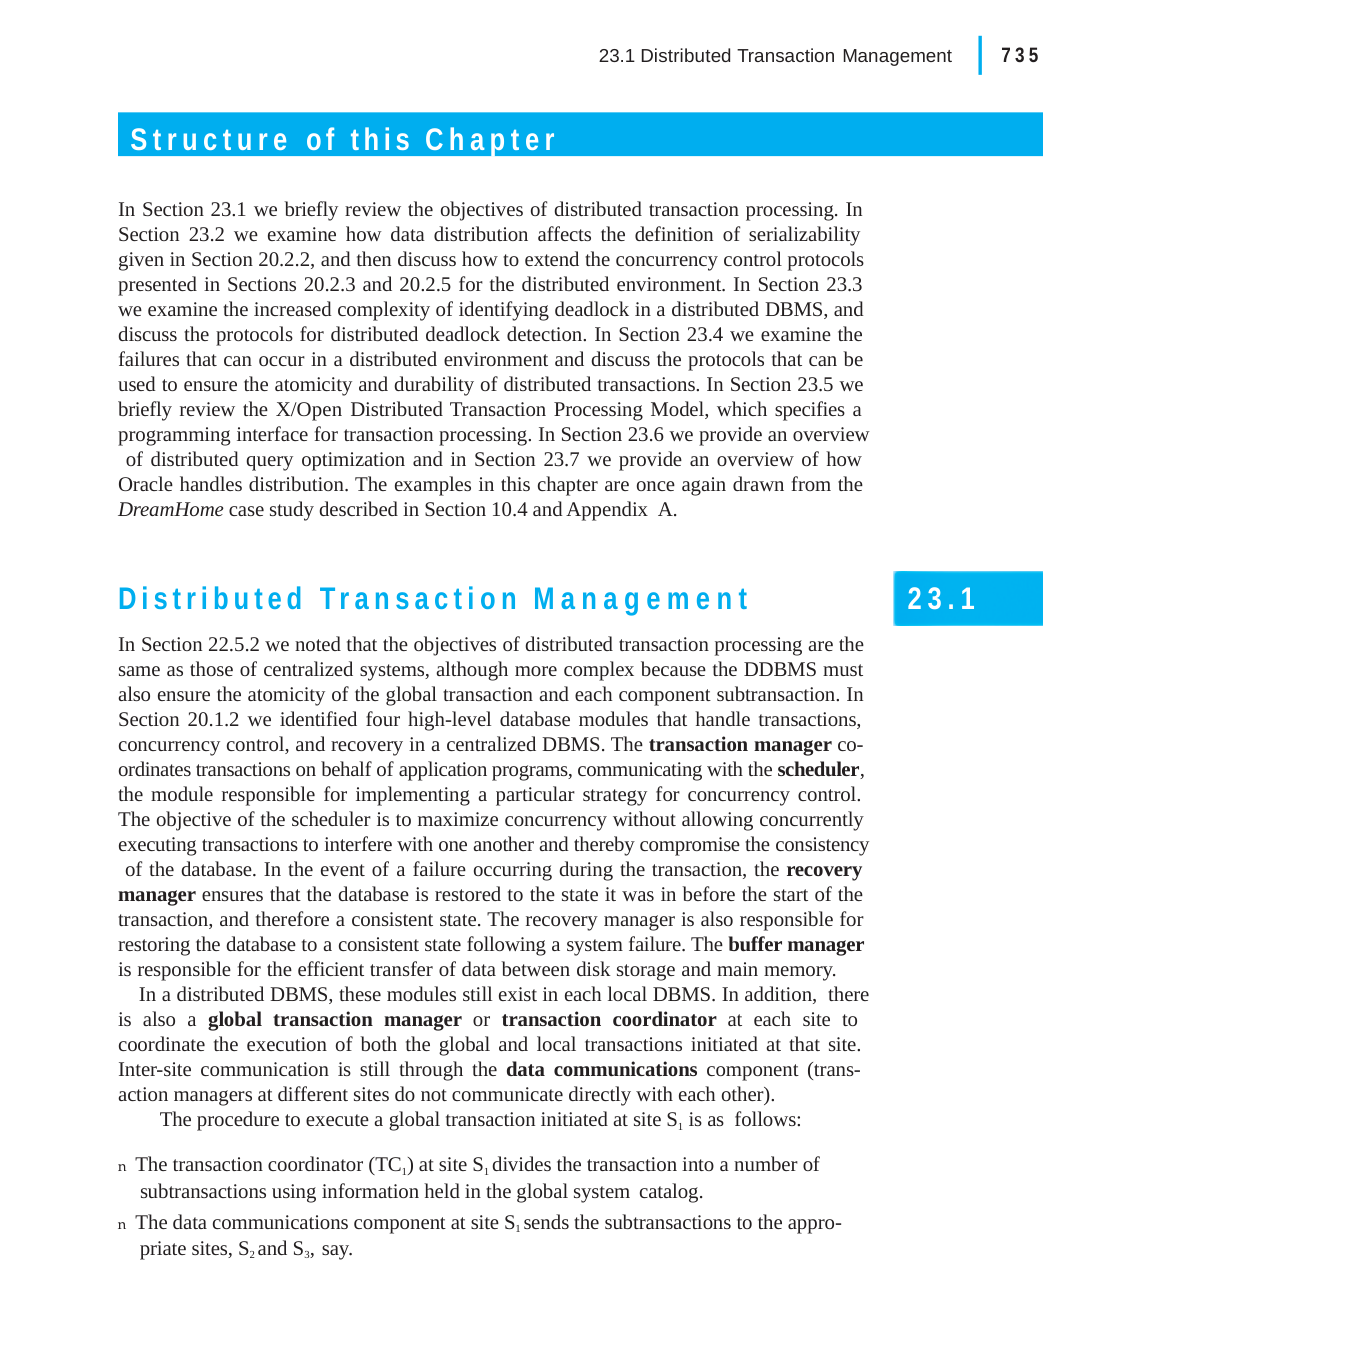

|
735
23.1 Distributed Transaction Management
Structure of this Chapter
In Section 23.1 we briefly review the objectives of distributed transaction processing. In  Section 23.2 we examine how data distribution affects the definition of serializability  given in Section 20.2.2, and then discuss how to extend the concurrency control protocols  presented in Sections 20.2.3 and 20.2.5 for the distributed environment. In Section 23.3  we examine the increased complexity of identifying deadlock in a distributed DBMS, and  discuss the protocols for distributed deadlock detection. In Section 23.4 we examine the  failures that can occur in a distributed environment and discuss the protocols that can be  used to ensure the atomicity and durability of distributed transactions. In Section 23.5 we  briefly review the X/Open Distributed Transaction Processing Model, which specifies a  programming interface for transaction processing. In Section 23.6 we provide an overview  of distributed query optimization and in Section 23.7 we provide an overview of how  Oracle handles distribution. The examples in this chapter are once again drawn from the  DreamHome case study described in Section 10.4 and Appendix A.

Distributed Transaction Management
In Section 22.5.2 we noted that the objectives of distributed transaction processing are the  same as those of centralized systems, although more complex because the DDBMS must  also ensure the atomicity of the global transaction and each component subtransaction. In  Section 20.1.2 we identified four high-level database modules that handle transactions,  concurrency control, and recovery in a centralized DBMS. The transaction manager co-  ordinates transactions on behalf of application programs, communicating with the scheduler,  the module responsible for implementing a particular strategy for concurrency control.  The objective of the scheduler is to maximize concurrency without allowing concurrently  executing transactions to interfere with one another and thereby compromise the consistency  of the database. In the event of a failure occurring during the transaction, the recovery  manager ensures that the database is restored to the state it was in before the start of the  transaction, and therefore a consistent state. The recovery manager is also responsible for  restoring the database to a consistent state following a system failure. The buffer manager  is responsible for the efficient transfer of data between disk storage and main memory.
In a distributed DBMS, these modules still exist in each local DBMS. In addition,  there is also a global transaction manager or transaction coordinator at each site to  coordinate the execution of both the global and local transactions initiated at that site.  Inter-site communication is still through the data communications component (trans-  action managers at different sites do not communicate directly with each other).
The procedure to execute a global transaction initiated at site S1  is as  follows:
n The transaction coordinator (TC1) at site S1 divides the transaction into a number of  subtransactions using information held in the global system catalog.
n The data communications component at site S1 sends the subtransactions to the appro-  priate sites, S2 and S3, say.
23.1